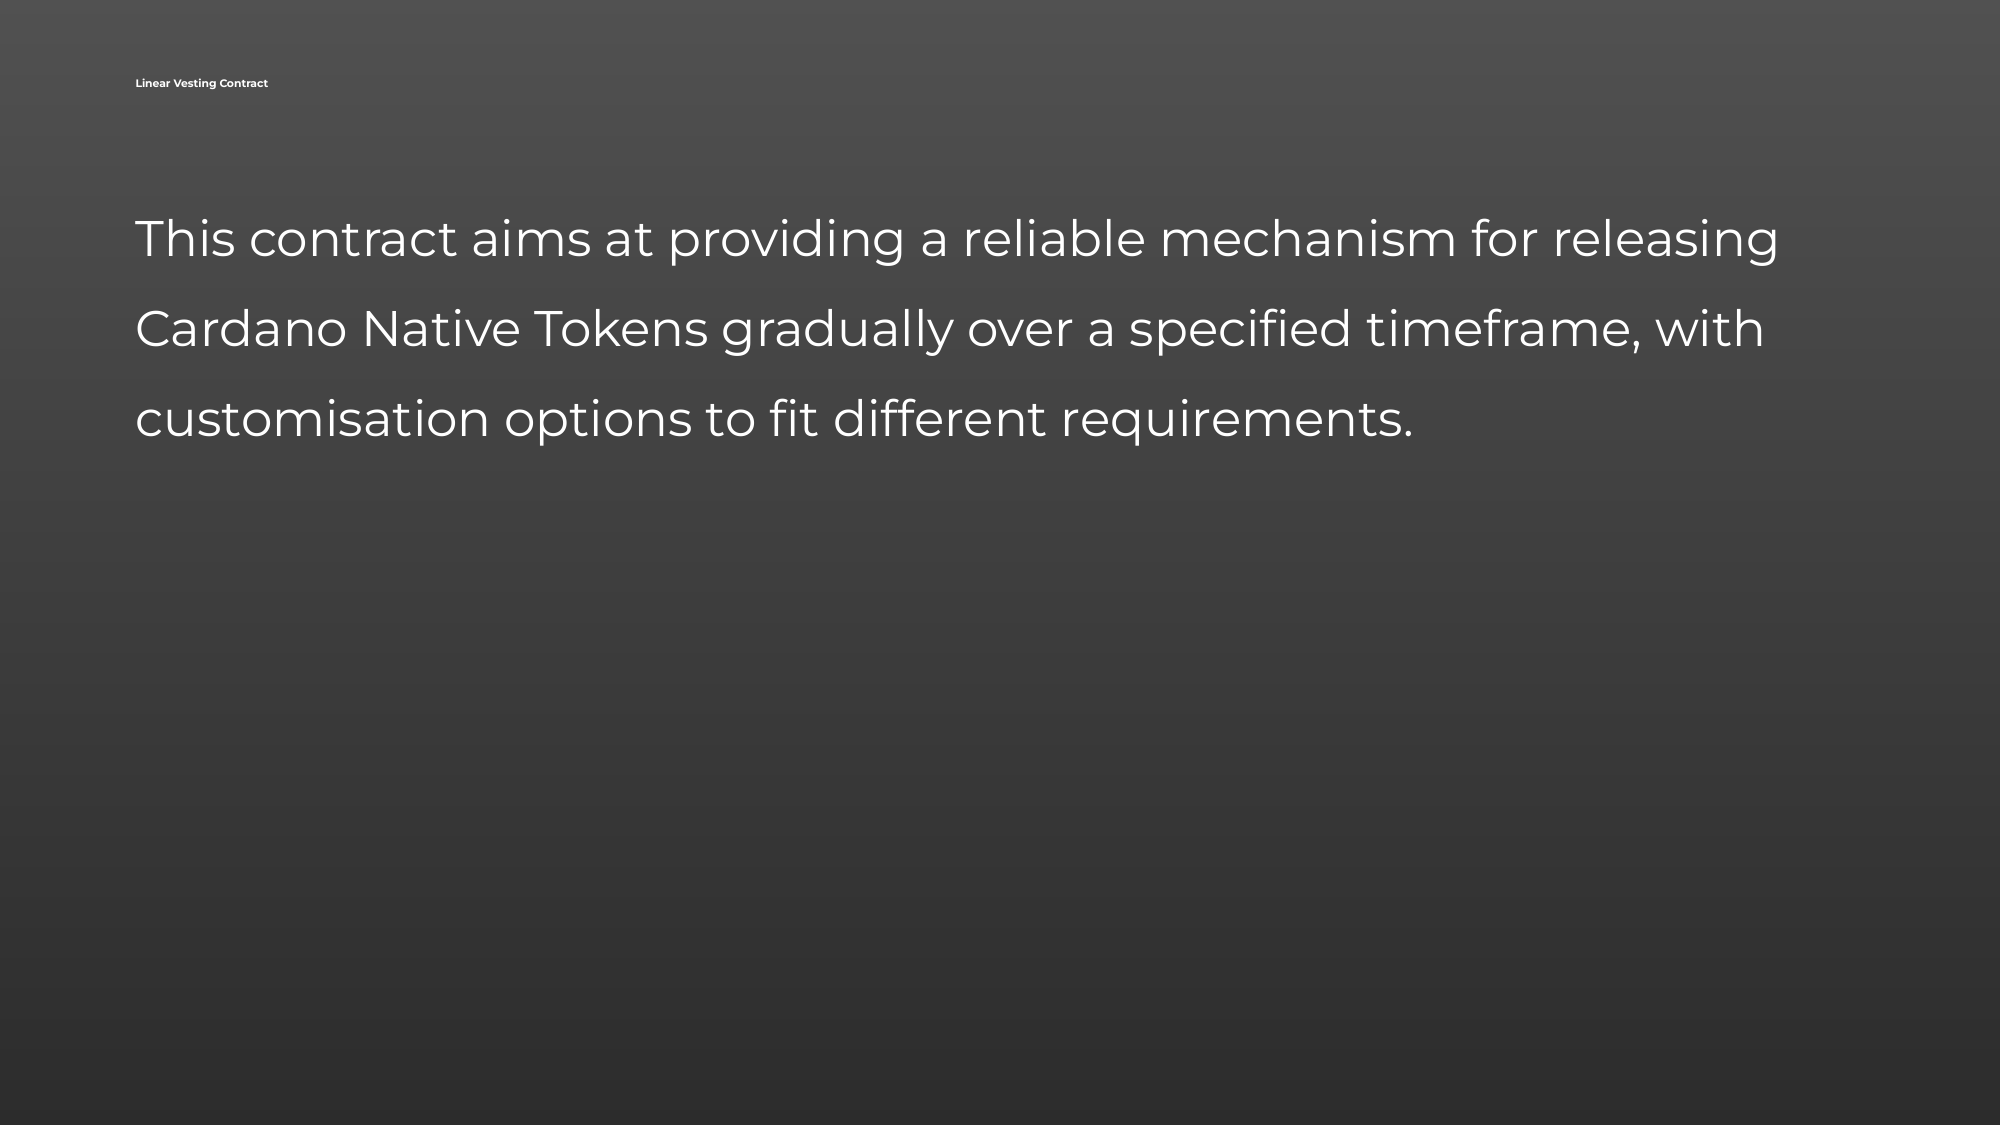

# Linear Vesting Contract
This contract aims at providing a reliable mechanism for releasing Cardano Native Tokens gradually over a specified timeframe, with customisation options to fit different requirements.